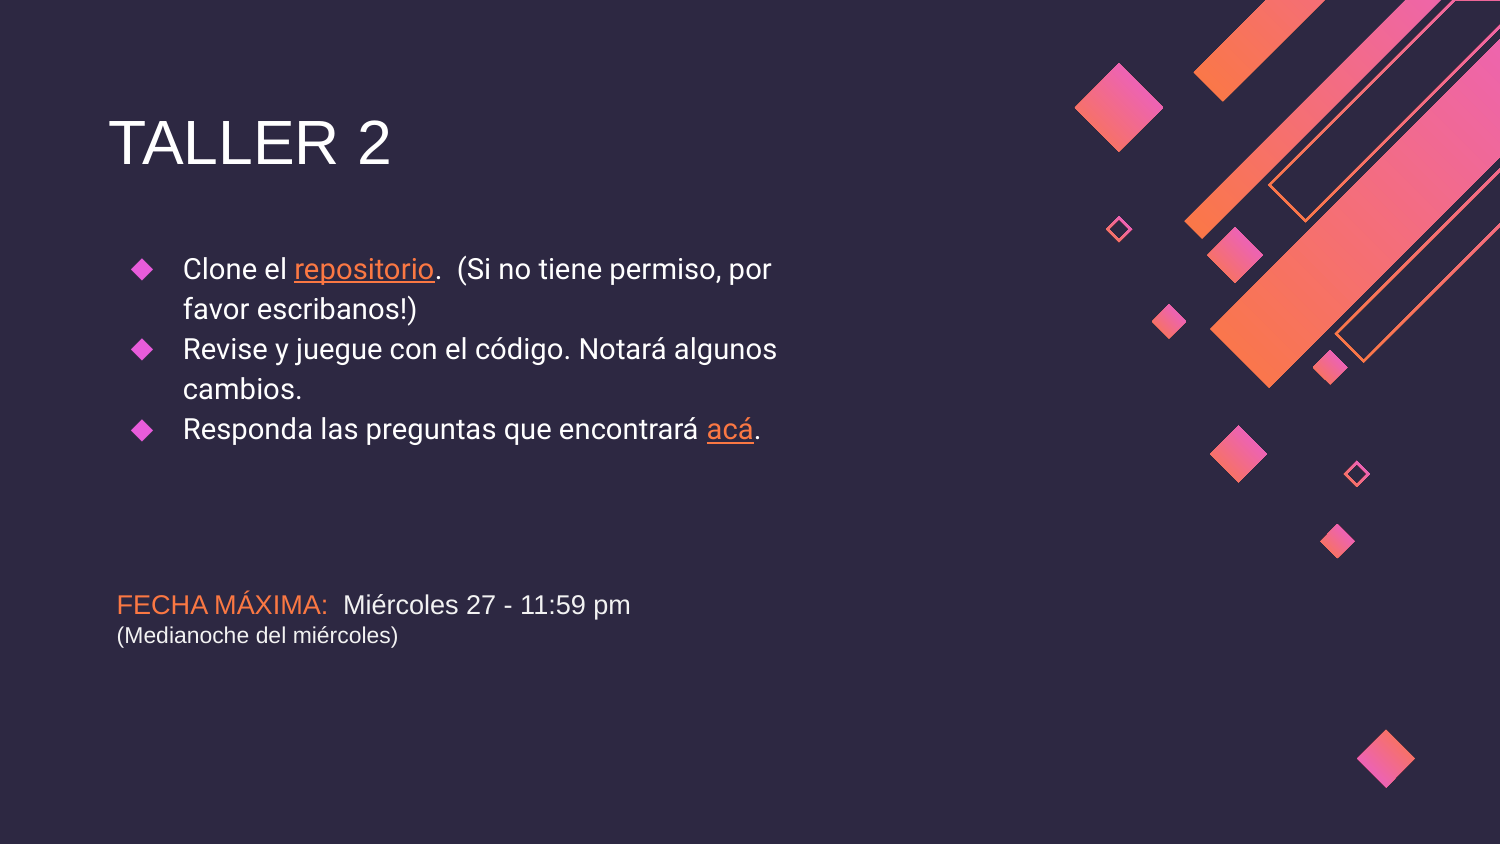

# TALLER 2
Clone el repositorio.  (Si no tiene permiso, por favor escribanos!)
Revise y juegue con el código. Notará algunos cambios.
Responda las preguntas que encontrará acá.
FECHA MÁXIMA:  Miércoles 27 - 11:59 pm
(Medianoche del miércoles)